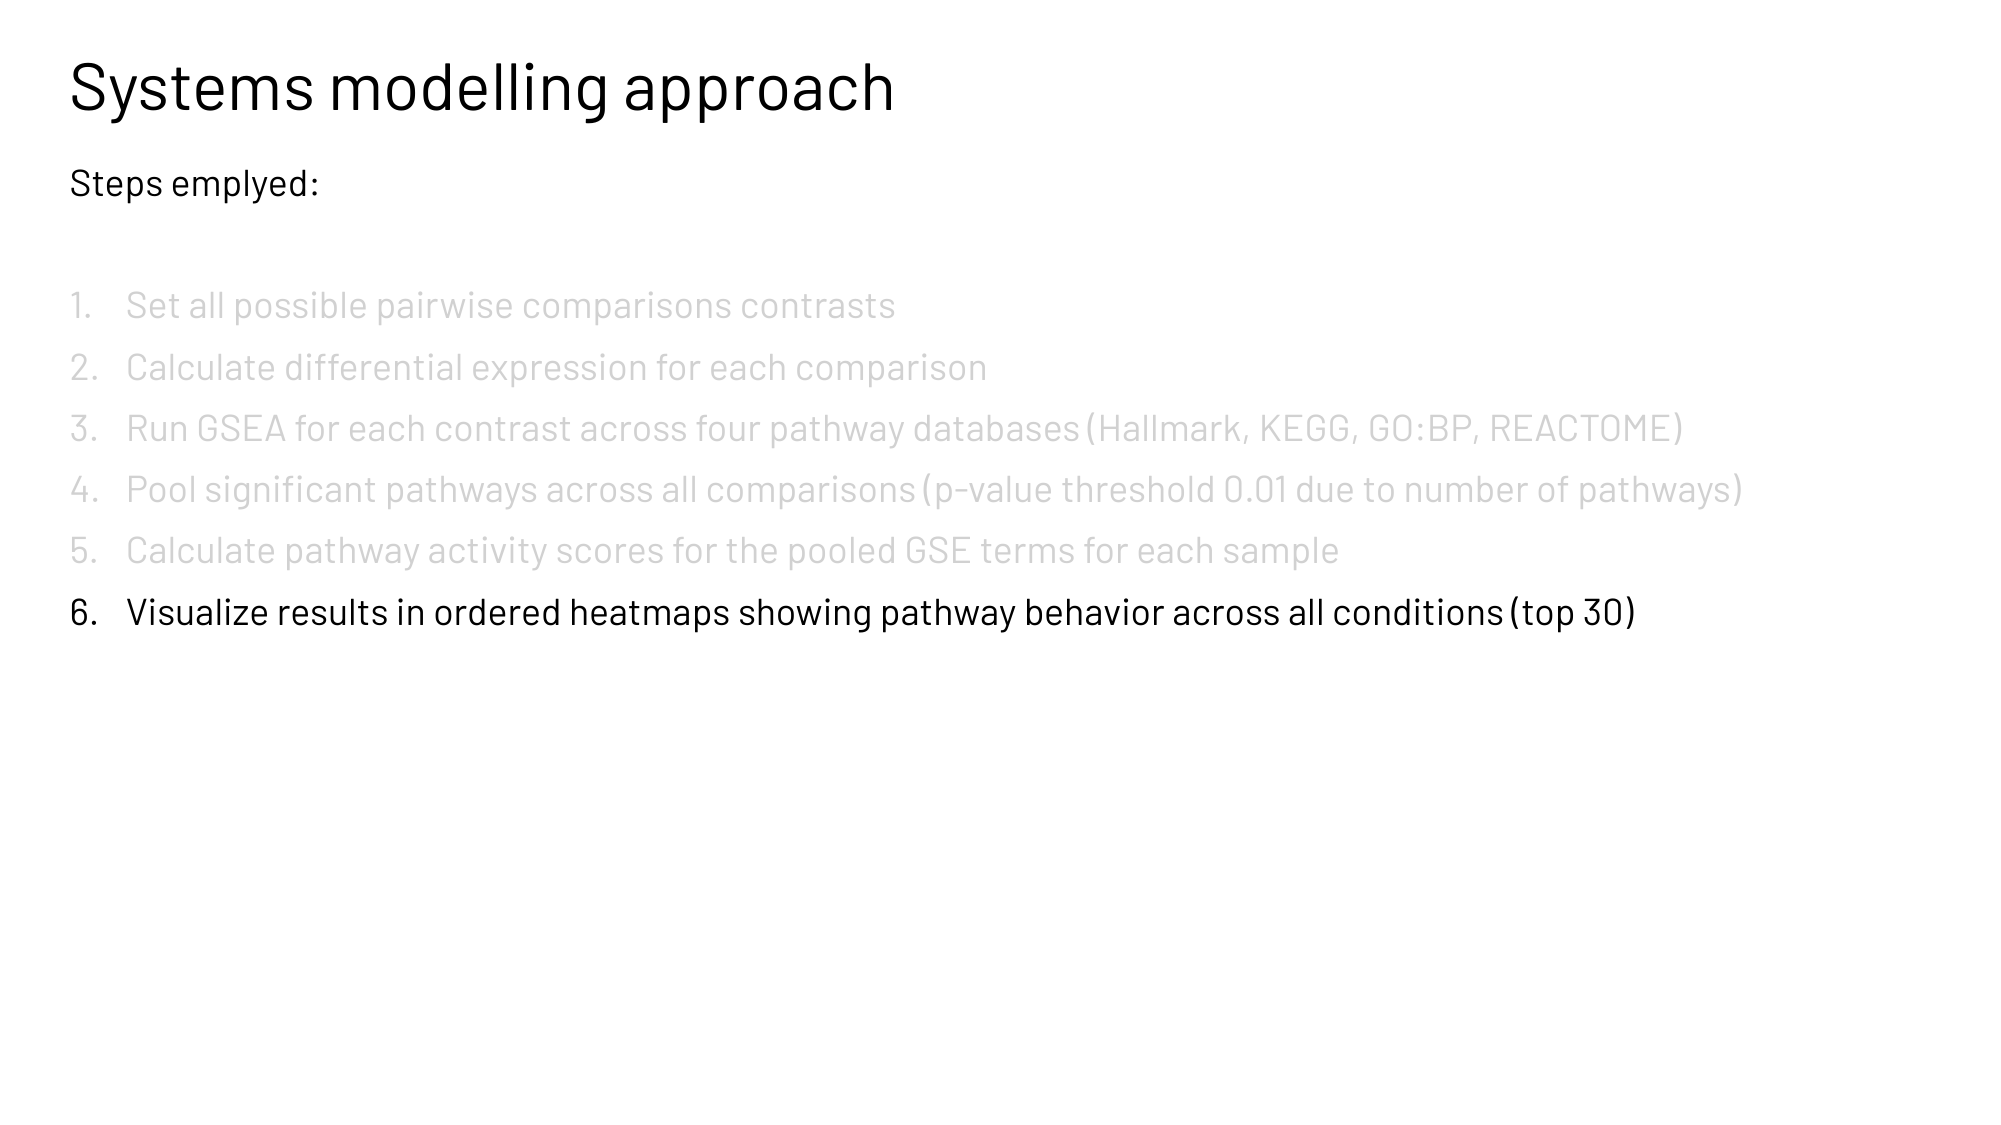

# Systems modelling approach
Steps emplyed:

Set all possible pairwise comparisons contrasts
Calculate differential expression for each comparison
Run GSEA for each contrast across four pathway databases (Hallmark, KEGG, GO:BP, REACTOME)
Pool significant pathways across all comparisons (p-value threshold 0.01 due to number of pathways)
Calculate pathway activity scores for the pooled GSE terms for each sample
Visualize results in ordered heatmaps showing pathway behavior across all conditions (top 30)